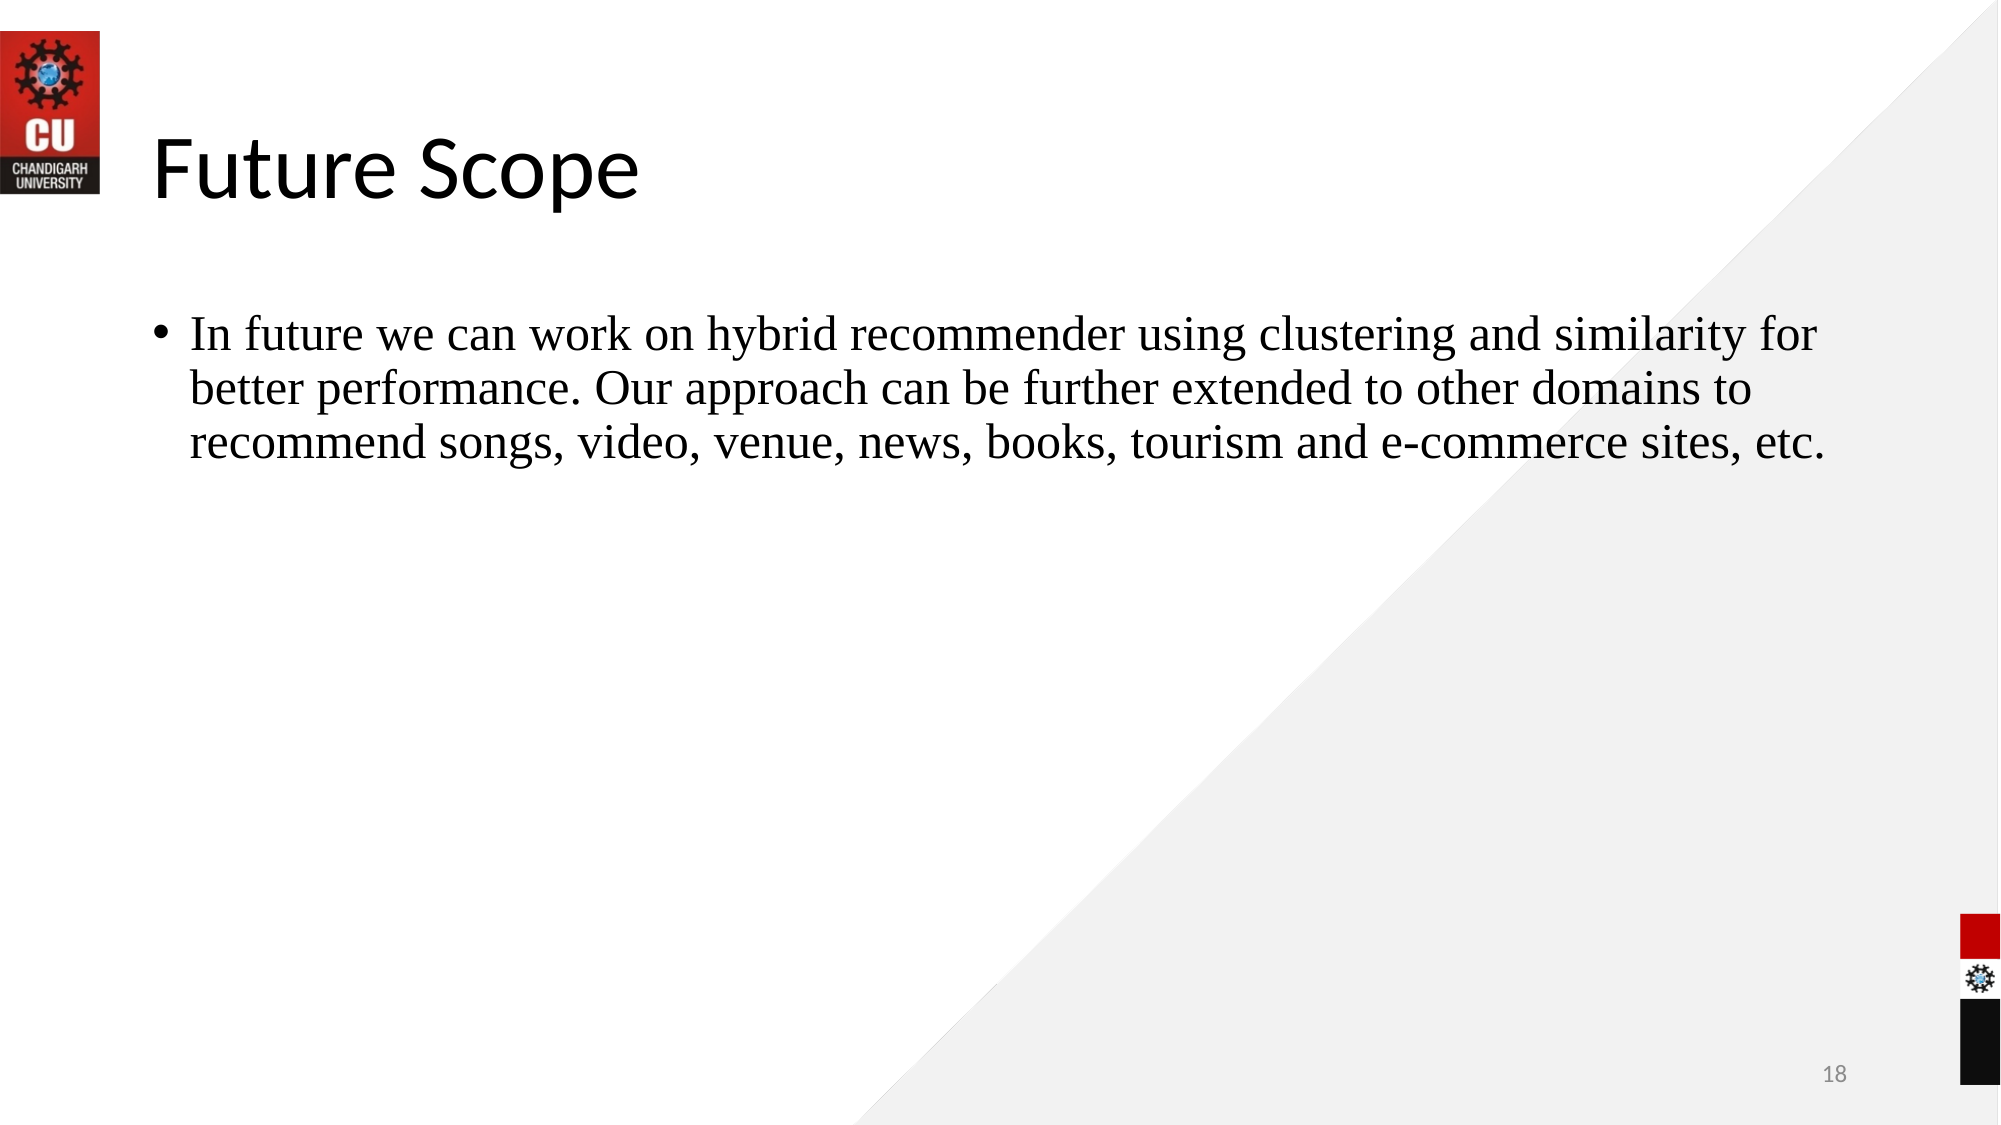

# Future Scope
In future we can work on hybrid recommender using clustering and similarity for better performance. Our approach can be further extended to other domains to recommend songs, video, venue, news, books, tourism and e-commerce sites, etc.

18